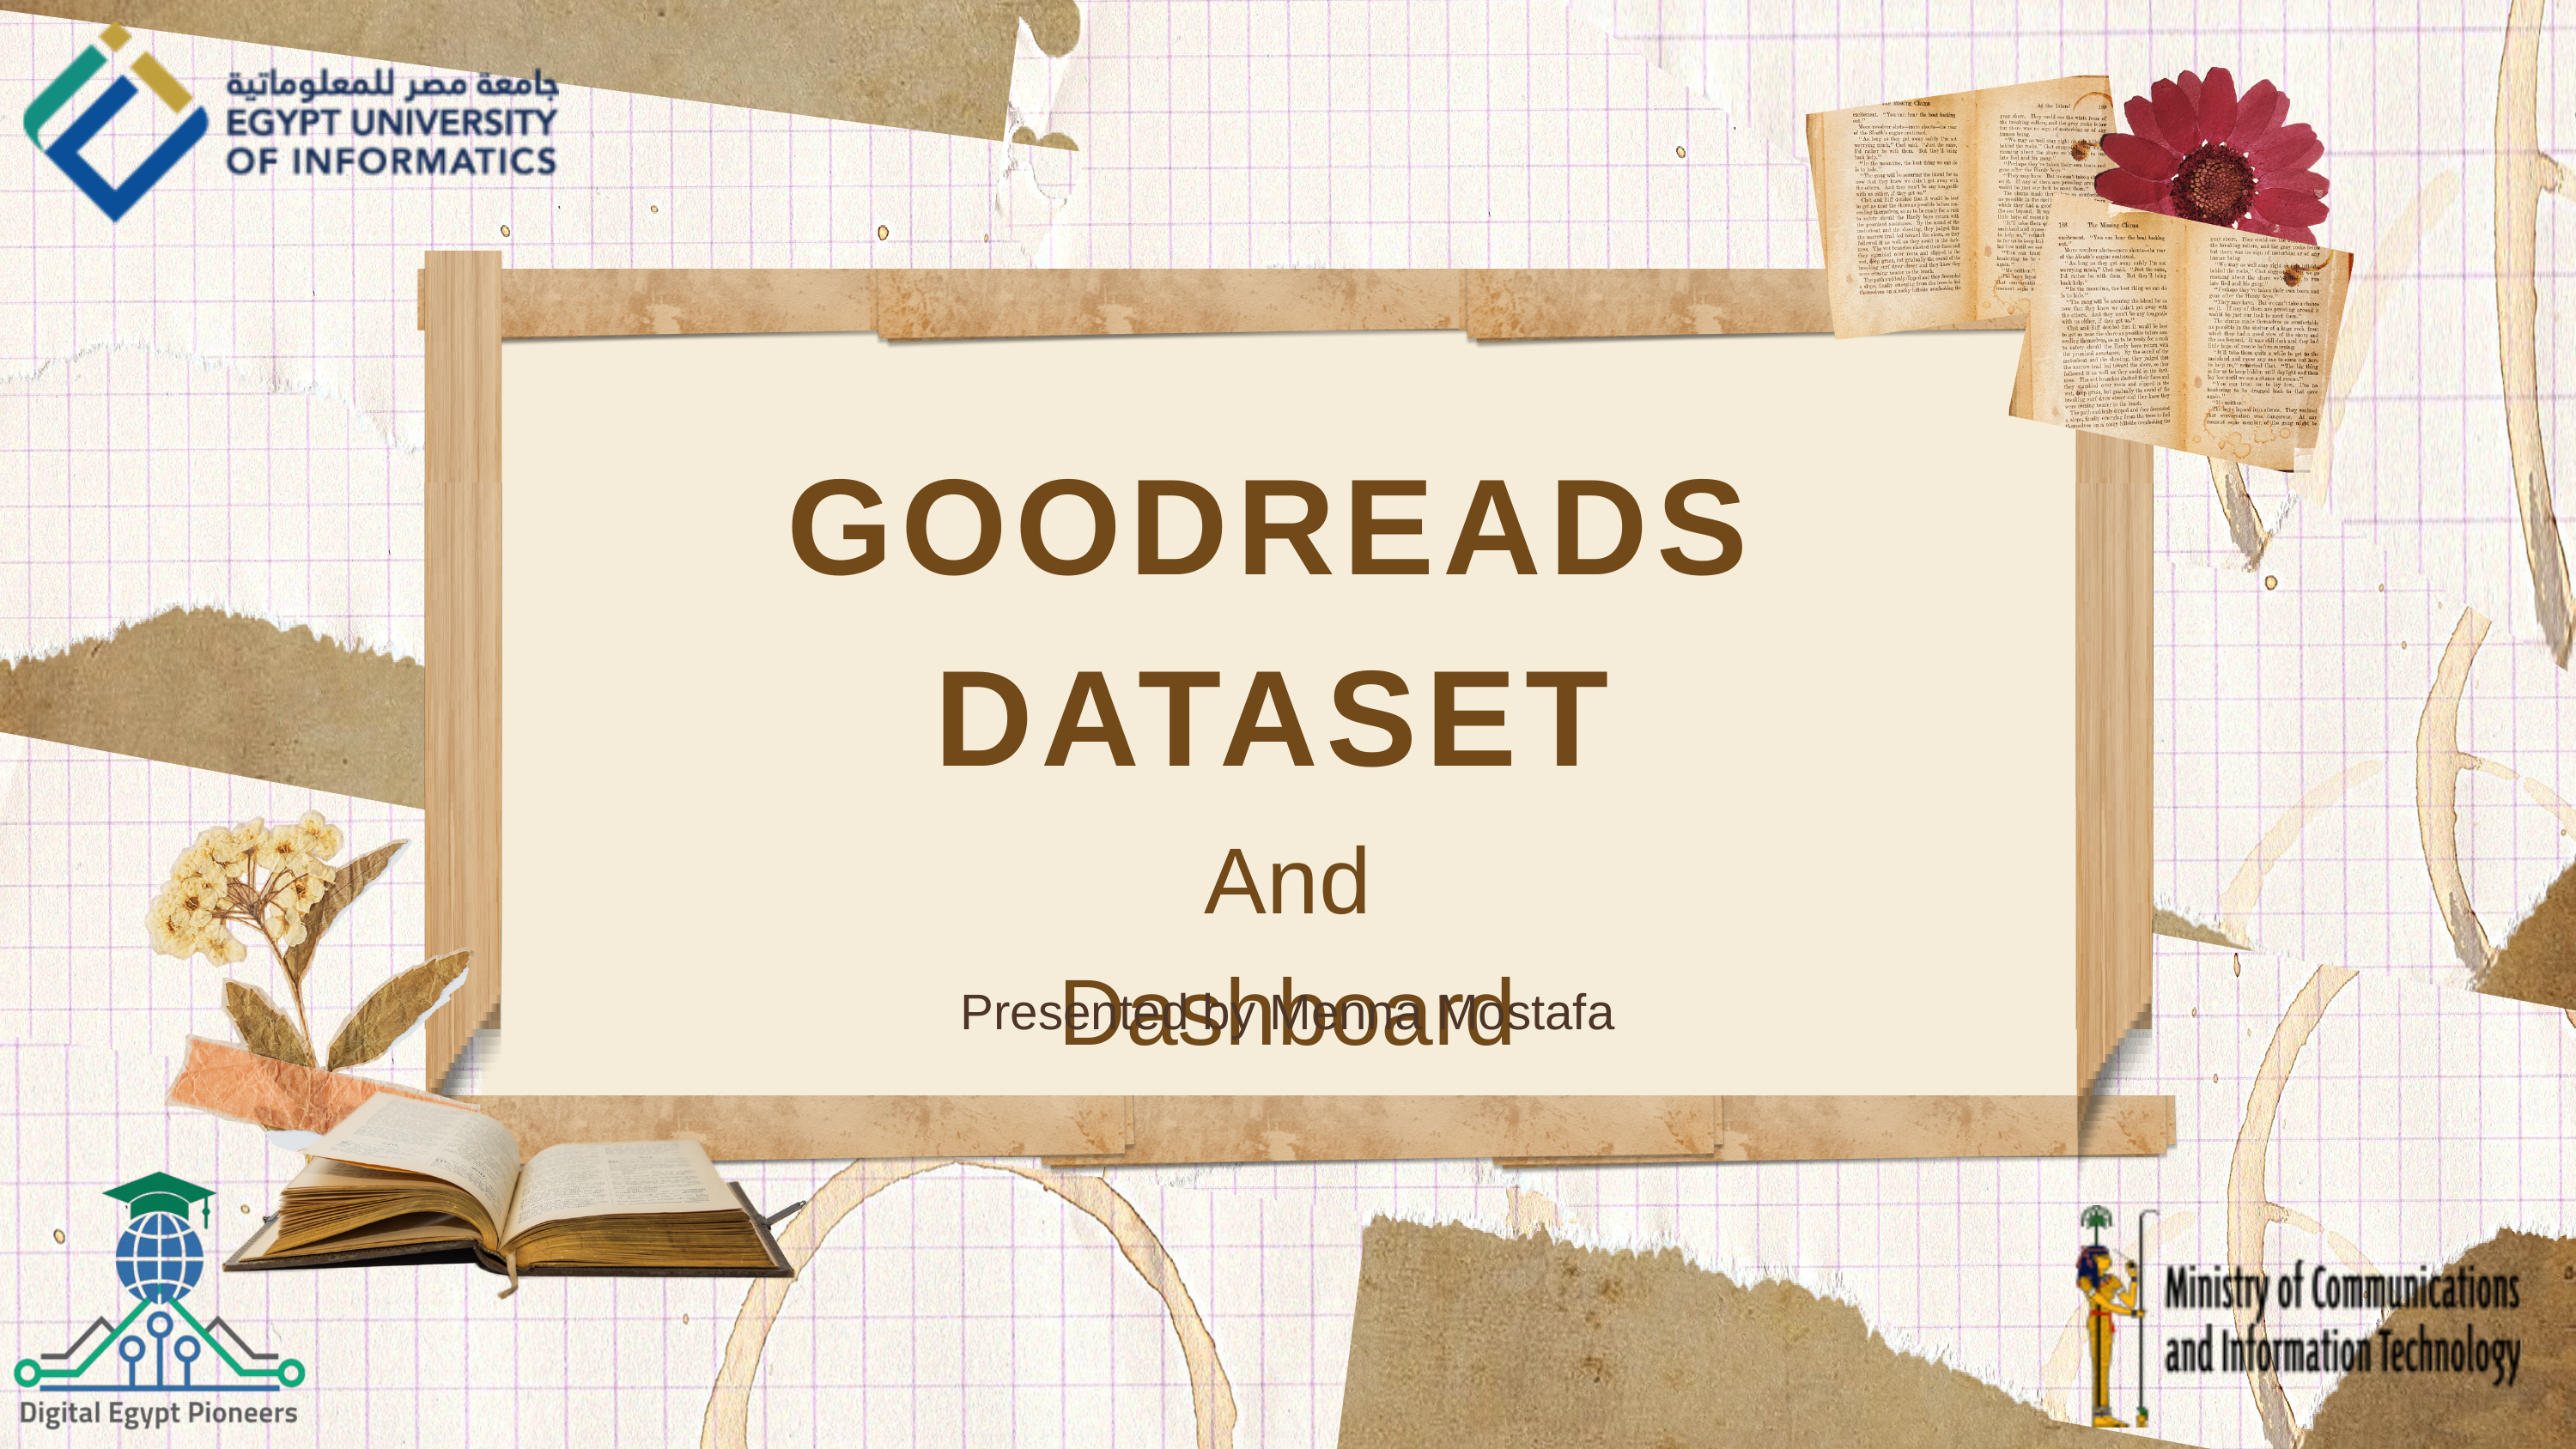

GOODREADS DATASET

And Dashboard

Presented by Menna Mostafa